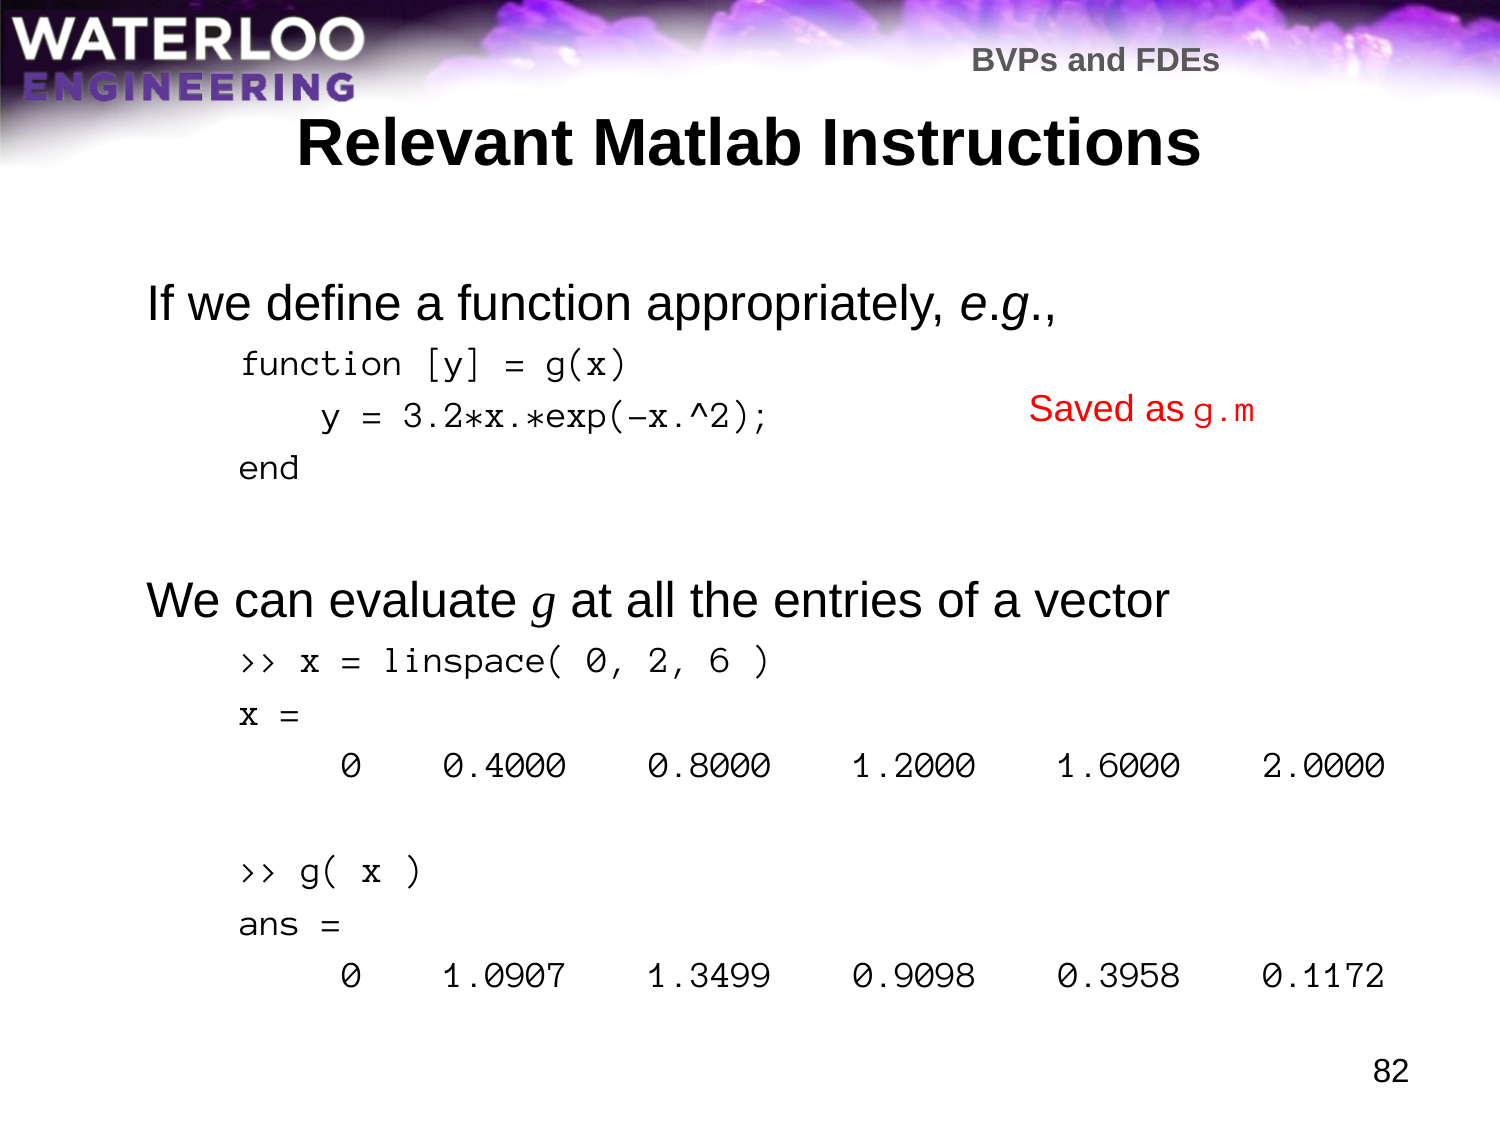

BVPs and FDEs
# Relevant Matlab Instructions
	If we define a function appropriately, e.g.,
function [y] = g(x)
    y = 3.2*x.*exp(-x.^2);
end

	We can evaluate g at all the entries of a vector
>> x = linspace( 0, 2, 6 )
x =
     0    0.4000    0.8000    1.2000    1.6000    2.0000

>> g( x )
ans =
     0    1.0907    1.3499    0.9098    0.3958    0.1172
Saved as g.m
82